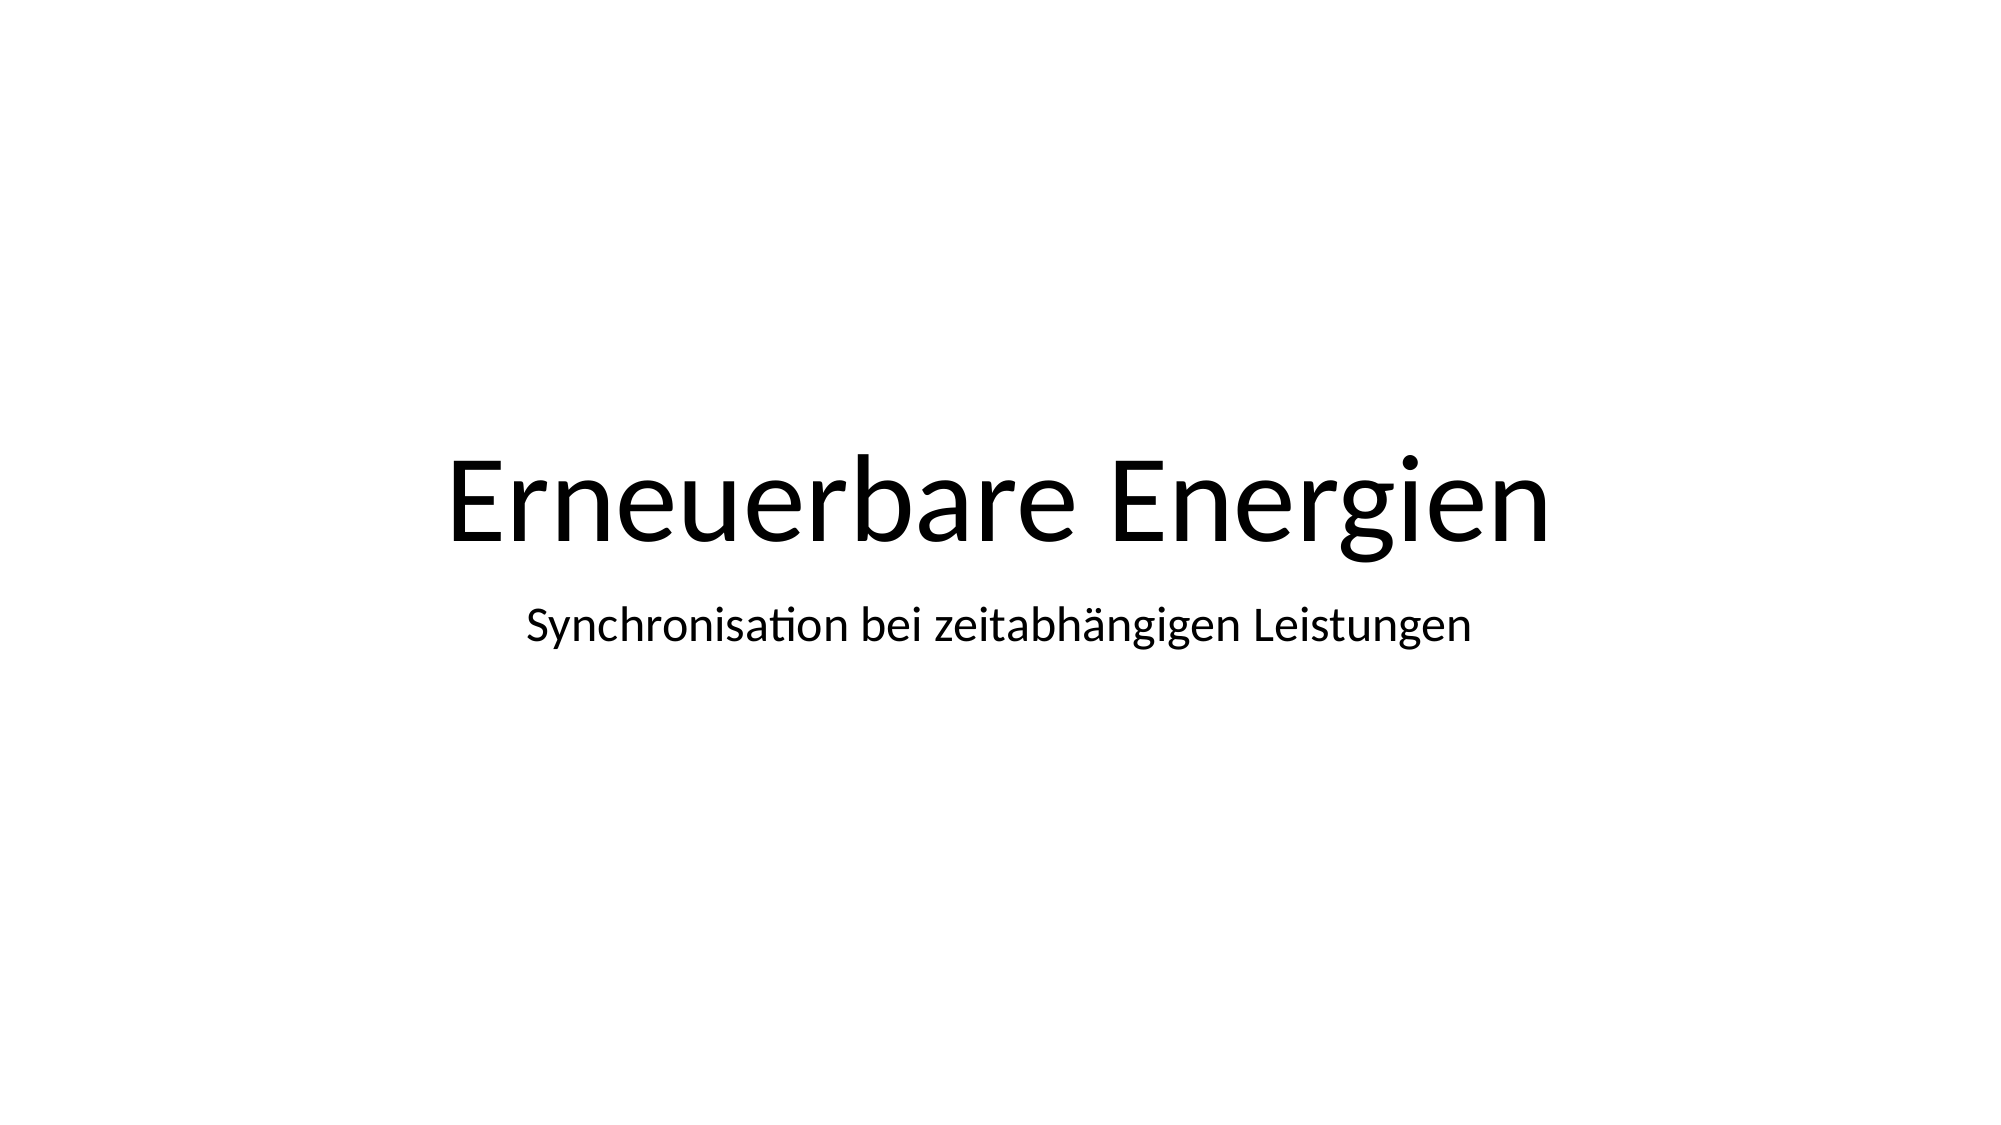

# Erneuerbare Energien
Synchronisation bei zeitabhängigen Leistungen